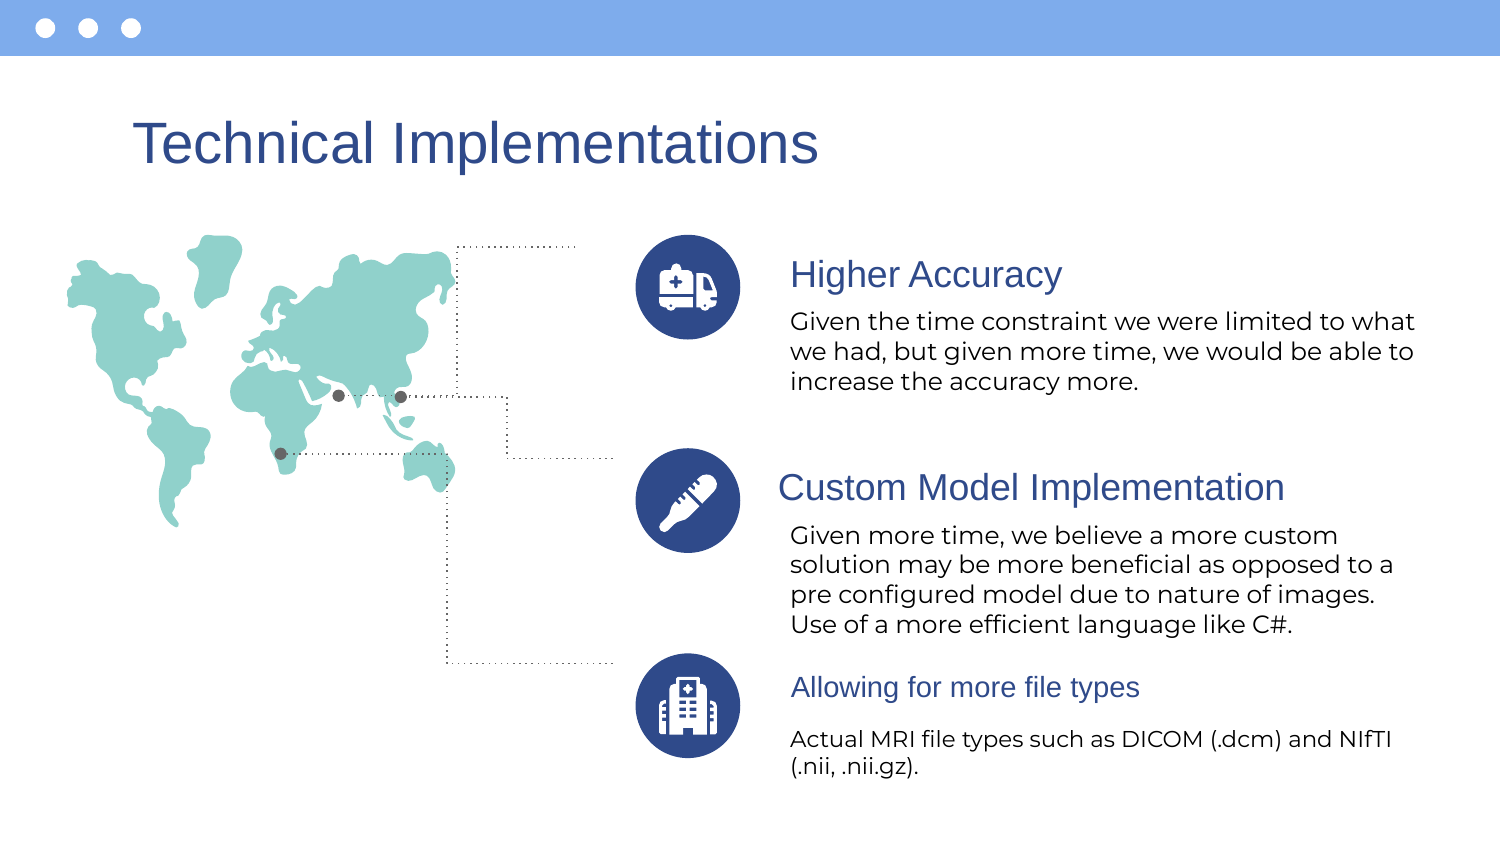

# Technical Implementations

Higher Accuracy

Given the time constraint we were limited to what we had, but given more time, we would be able to increase the accuracy more.

Custom Model Implementation

Given more time, we believe a more custom solution may be more beneficial as opposed to a pre configured model due to nature of images. Use of a more efficient language like C#.

Allowing for more file types

Actual MRI file types such as DICOM (.dcm) and NIfTI (.nii, .nii.gz).